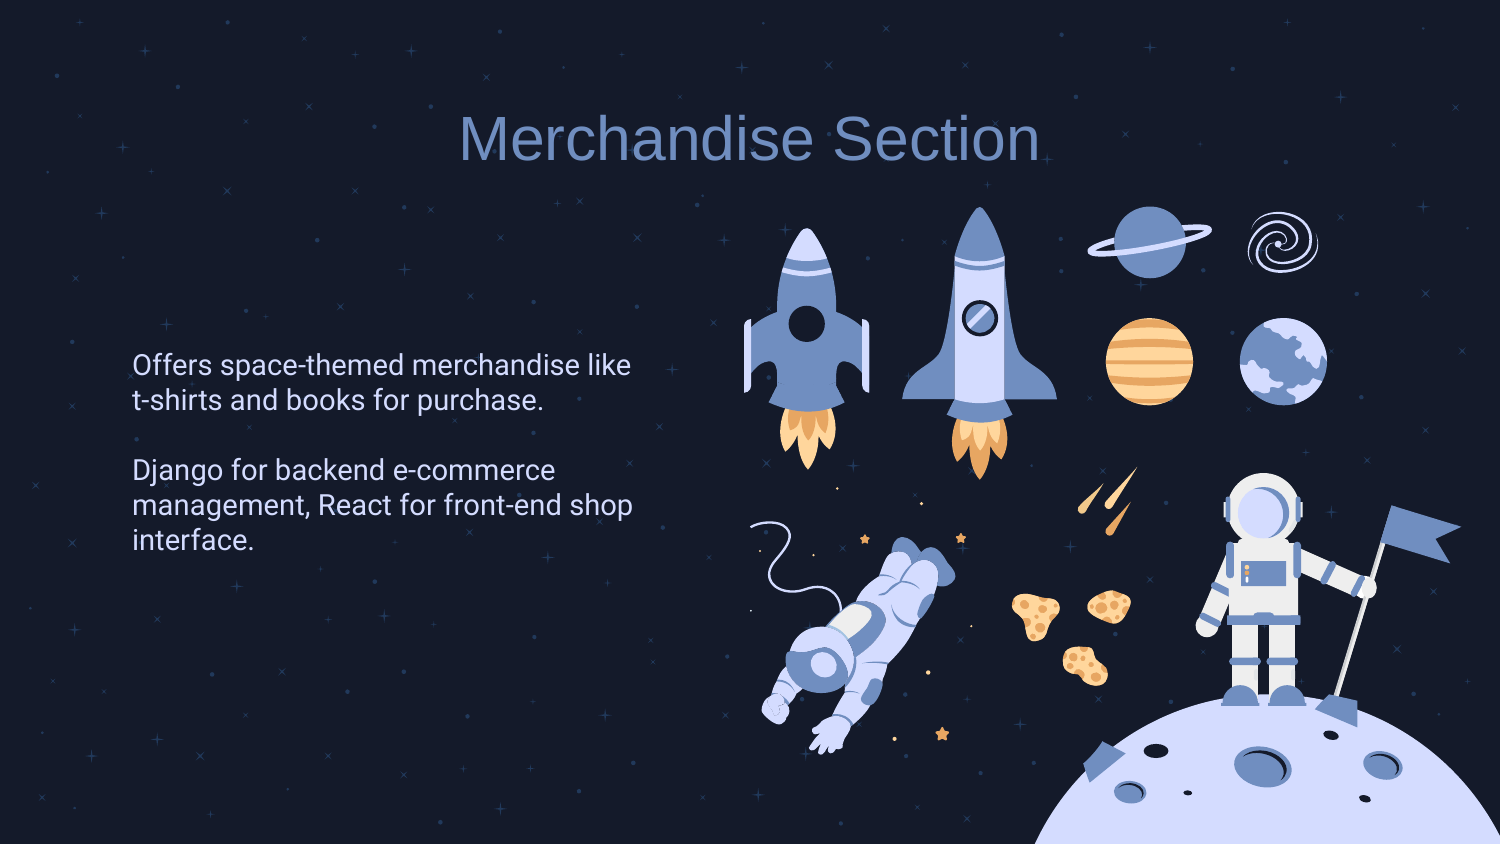

# Merchandise Section

Offers space-themed merchandise like t-shirts and books for purchase.

Django for backend e-commerce management, React for front-end shop interface.